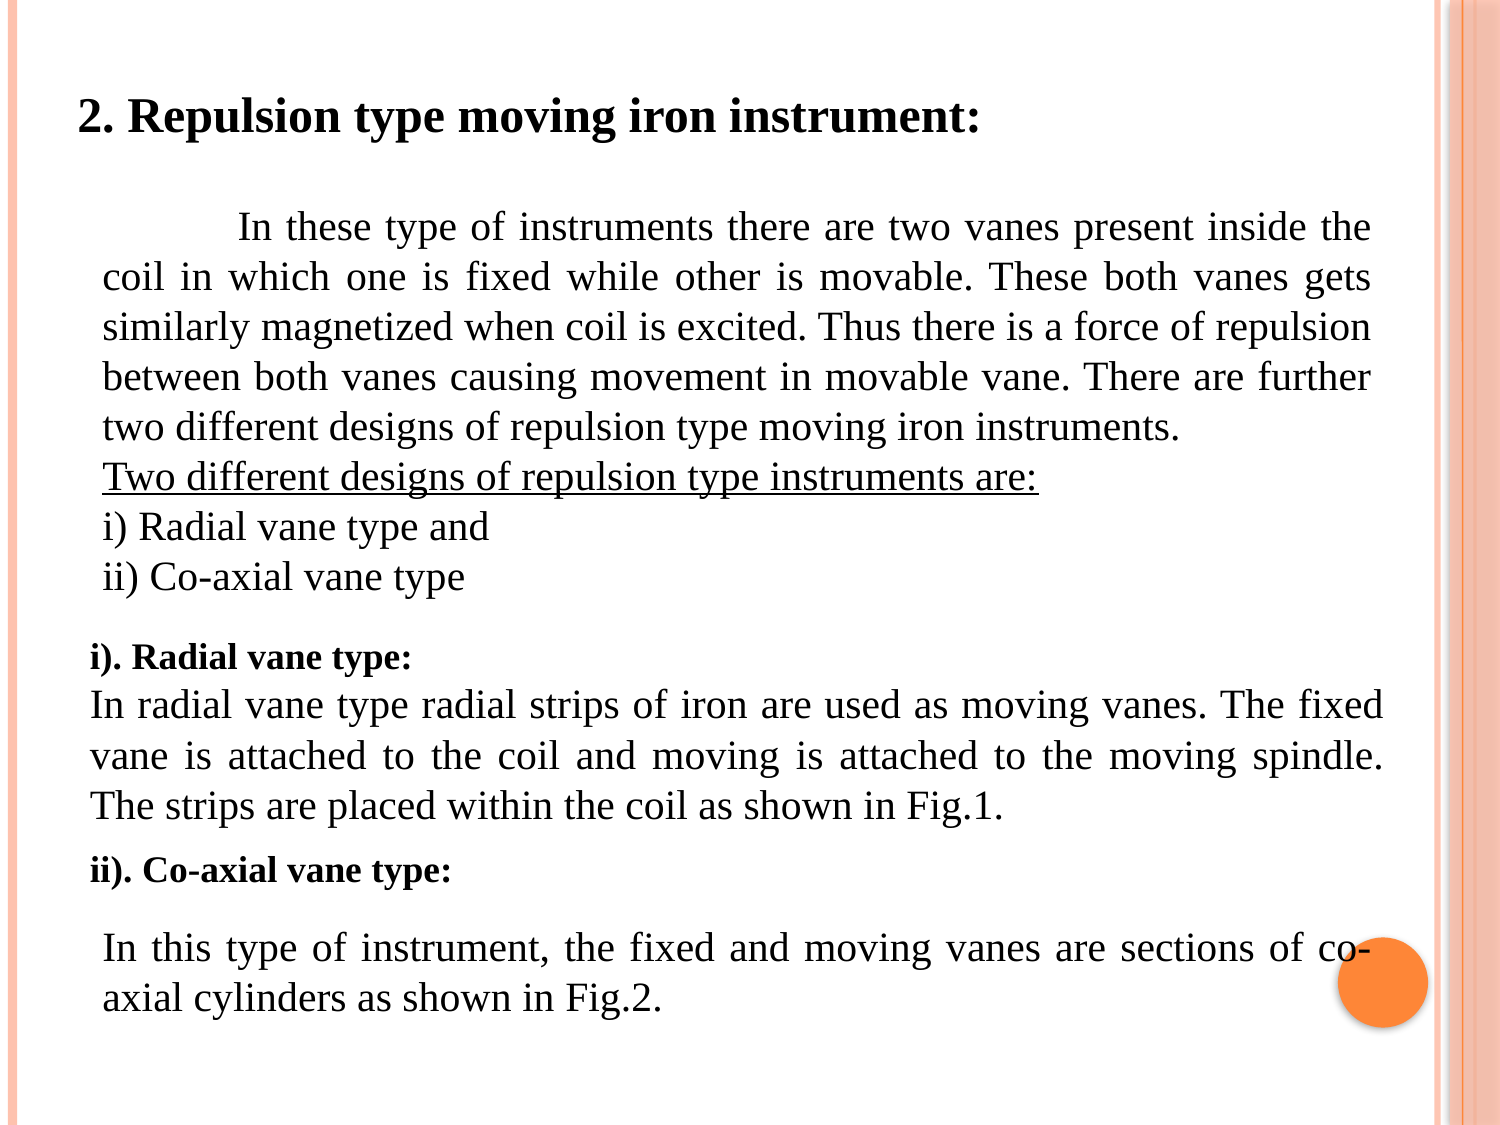

2. Repulsion type moving iron instrument:
          In these type of instruments there are two vanes present inside the coil in which one is fixed while other is movable. These both vanes gets similarly magnetized when coil is excited. Thus there is a force of repulsion between both vanes causing movement in movable vane. There are further two different designs of repulsion type moving iron instruments.
Two different designs of repulsion type instruments are:
i) Radial vane type and
ii) Co-axial vane type

i). Radial vane type:
In radial vane type radial strips of iron are used as moving vanes. The fixed vane is attached to the coil and moving is attached to the moving spindle. The strips are placed within the coil as shown in Fig.1.
ii). Co-axial vane type:
In this type of instrument, the fixed and moving vanes are sections of co- axial cylinders as shown in Fig.2.